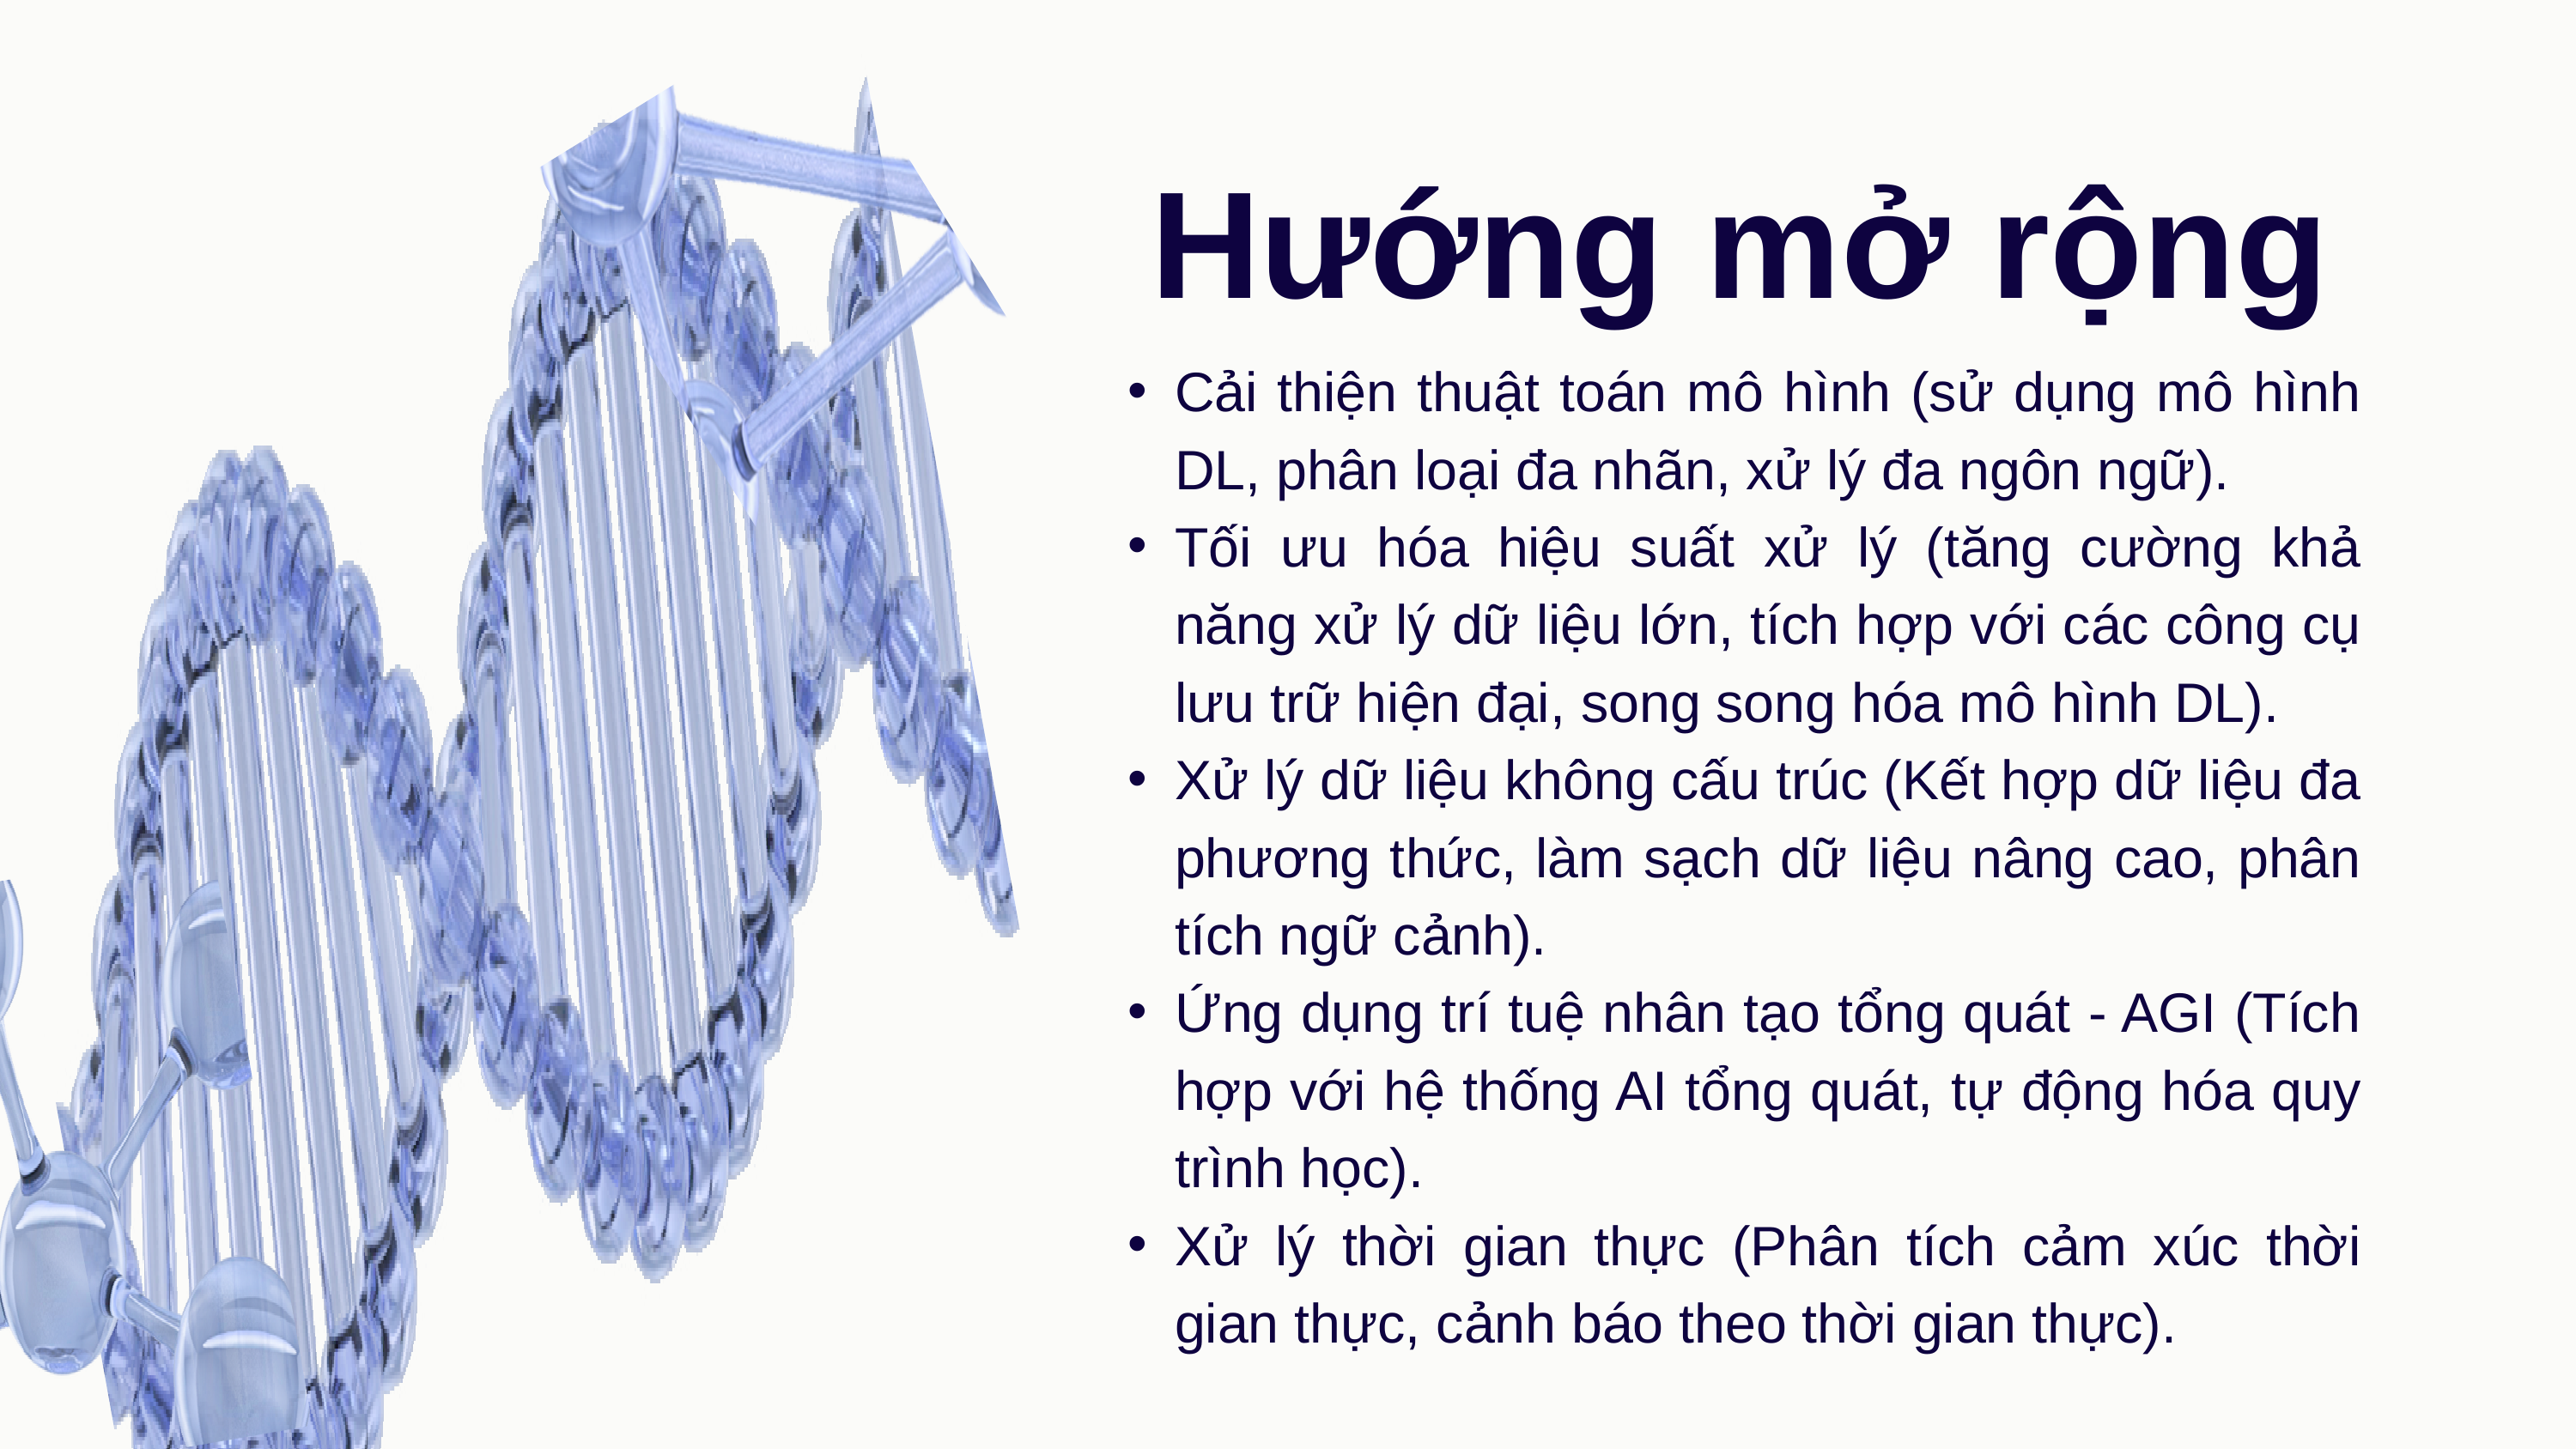

Hướng mở rộng

Cải thiện thuật toán mô hình (sử dụng mô hình DL, phân loại đa nhãn, xử lý đa ngôn ngữ).
Tối ưu hóa hiệu suất xử lý (tăng cường khả năng xử lý dữ liệu lớn, tích hợp với các công cụ lưu trữ hiện đại, song song hóa mô hình DL).
Xử lý dữ liệu không cấu trúc (Kết hợp dữ liệu đa phương thức, làm sạch dữ liệu nâng cao, phân tích ngữ cảnh).
Ứng dụng trí tuệ nhân tạo tổng quát - AGI (Tích hợp với hệ thống AI tổng quát, tự động hóa quy trình học).
Xử lý thời gian thực (Phân tích cảm xúc thời gian thực, cảnh báo theo thời gian thực).